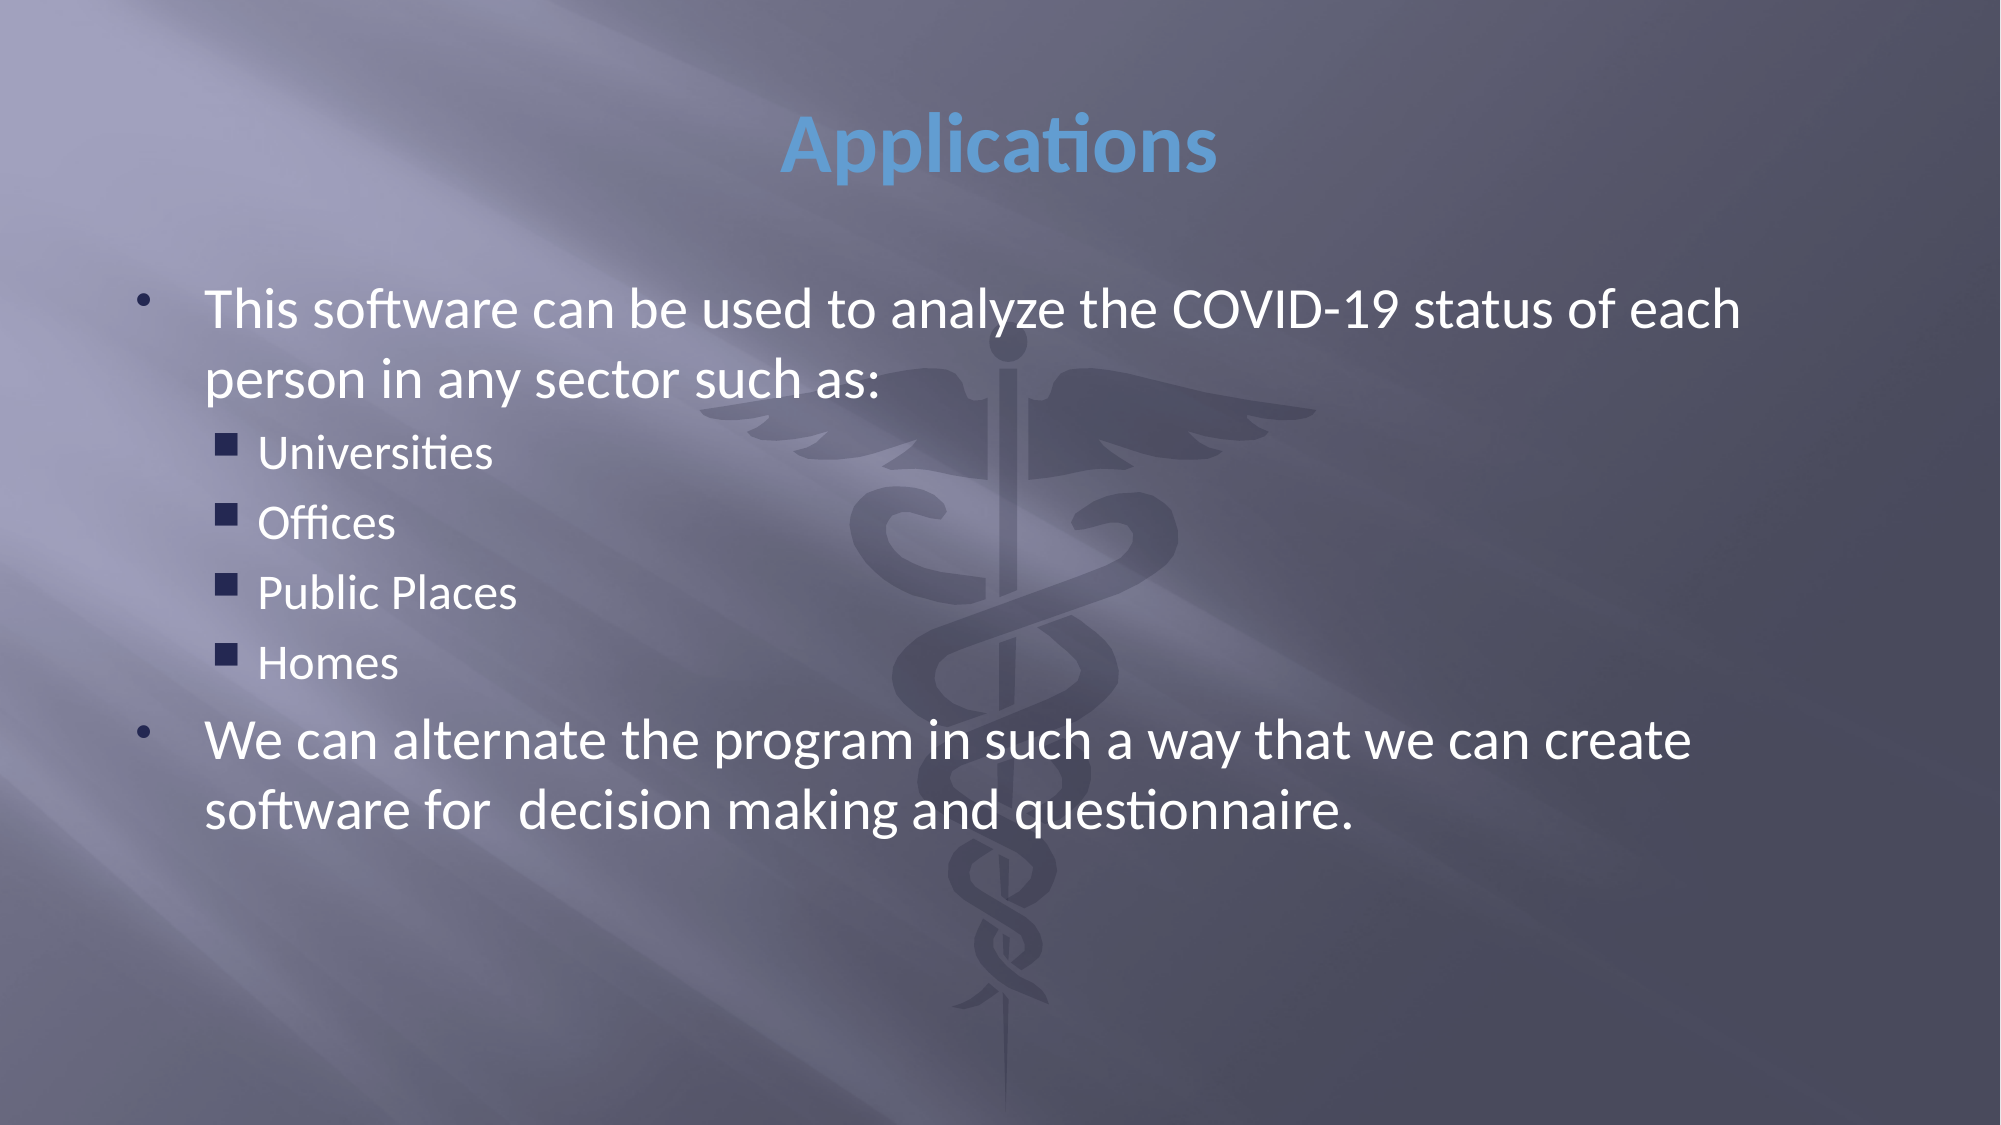

# Applications
This software can be used to analyze the COVID-19 status of each person in any sector such as:
Universities
Offices
Public Places
Homes
We can alternate the program in such a way that we can create software for  decision making and questionnaire.